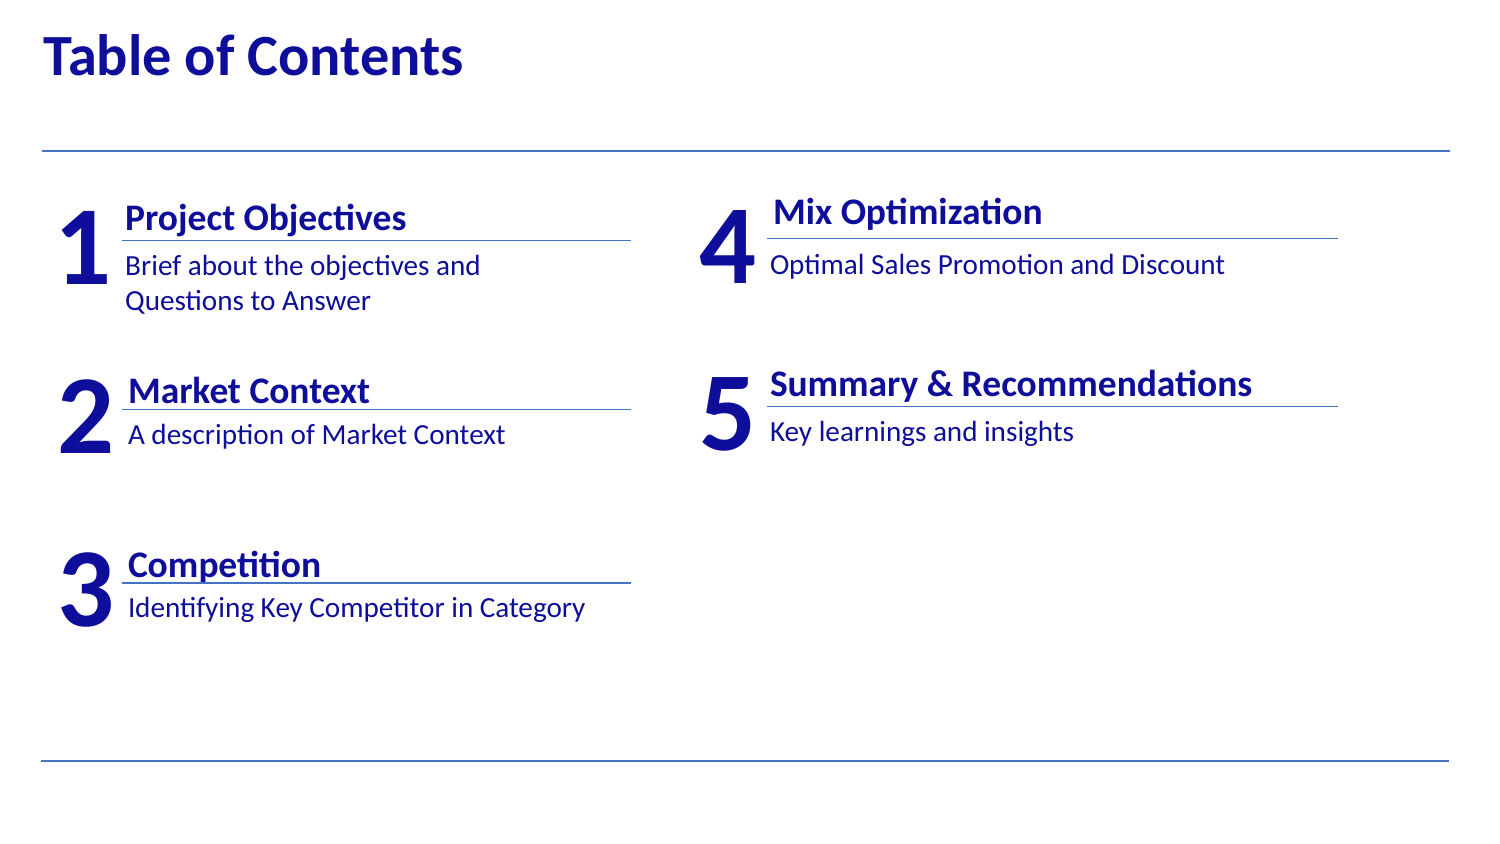

# Table of Contents
4
1
Mix Optimization
Project Objectives
Optimal Sales Promotion and Discount
Brief about the objectives and Questions to Answer
5
2
Summary & Recommendations
Market Context
Key learnings and insights
A description of Market Context
3
Competition
Identifying Key Competitor in Category